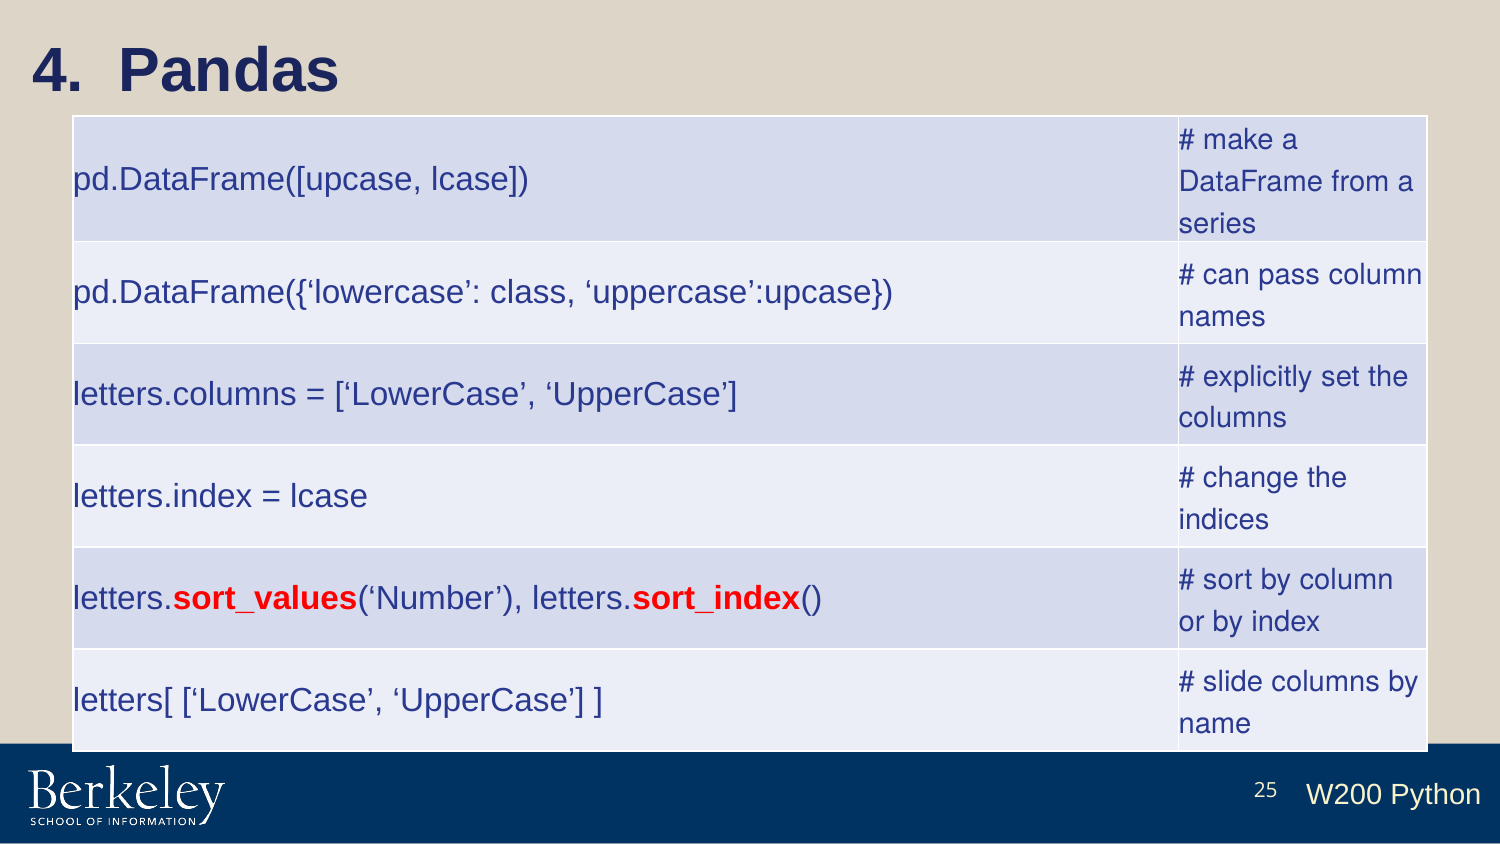

4.  Pandas
| pd.DataFrame([upcase, lcase]) | # make a DataFrame from a series |
| --- | --- |
| pd.DataFrame({‘lowercase’: class, ‘uppercase’:upcase}) | # can pass column names |
| letters.columns = [‘LowerCase’, ‘UpperCase’] | # explicitly set the columns |
| letters.index = lcase | # change the indices |
| letters.sort\_values(‘Number’), letters.sort\_index() | # sort by column or by index |
| letters[ [‘LowerCase’, ‘UpperCase’] ] | # slide columns by name |
25